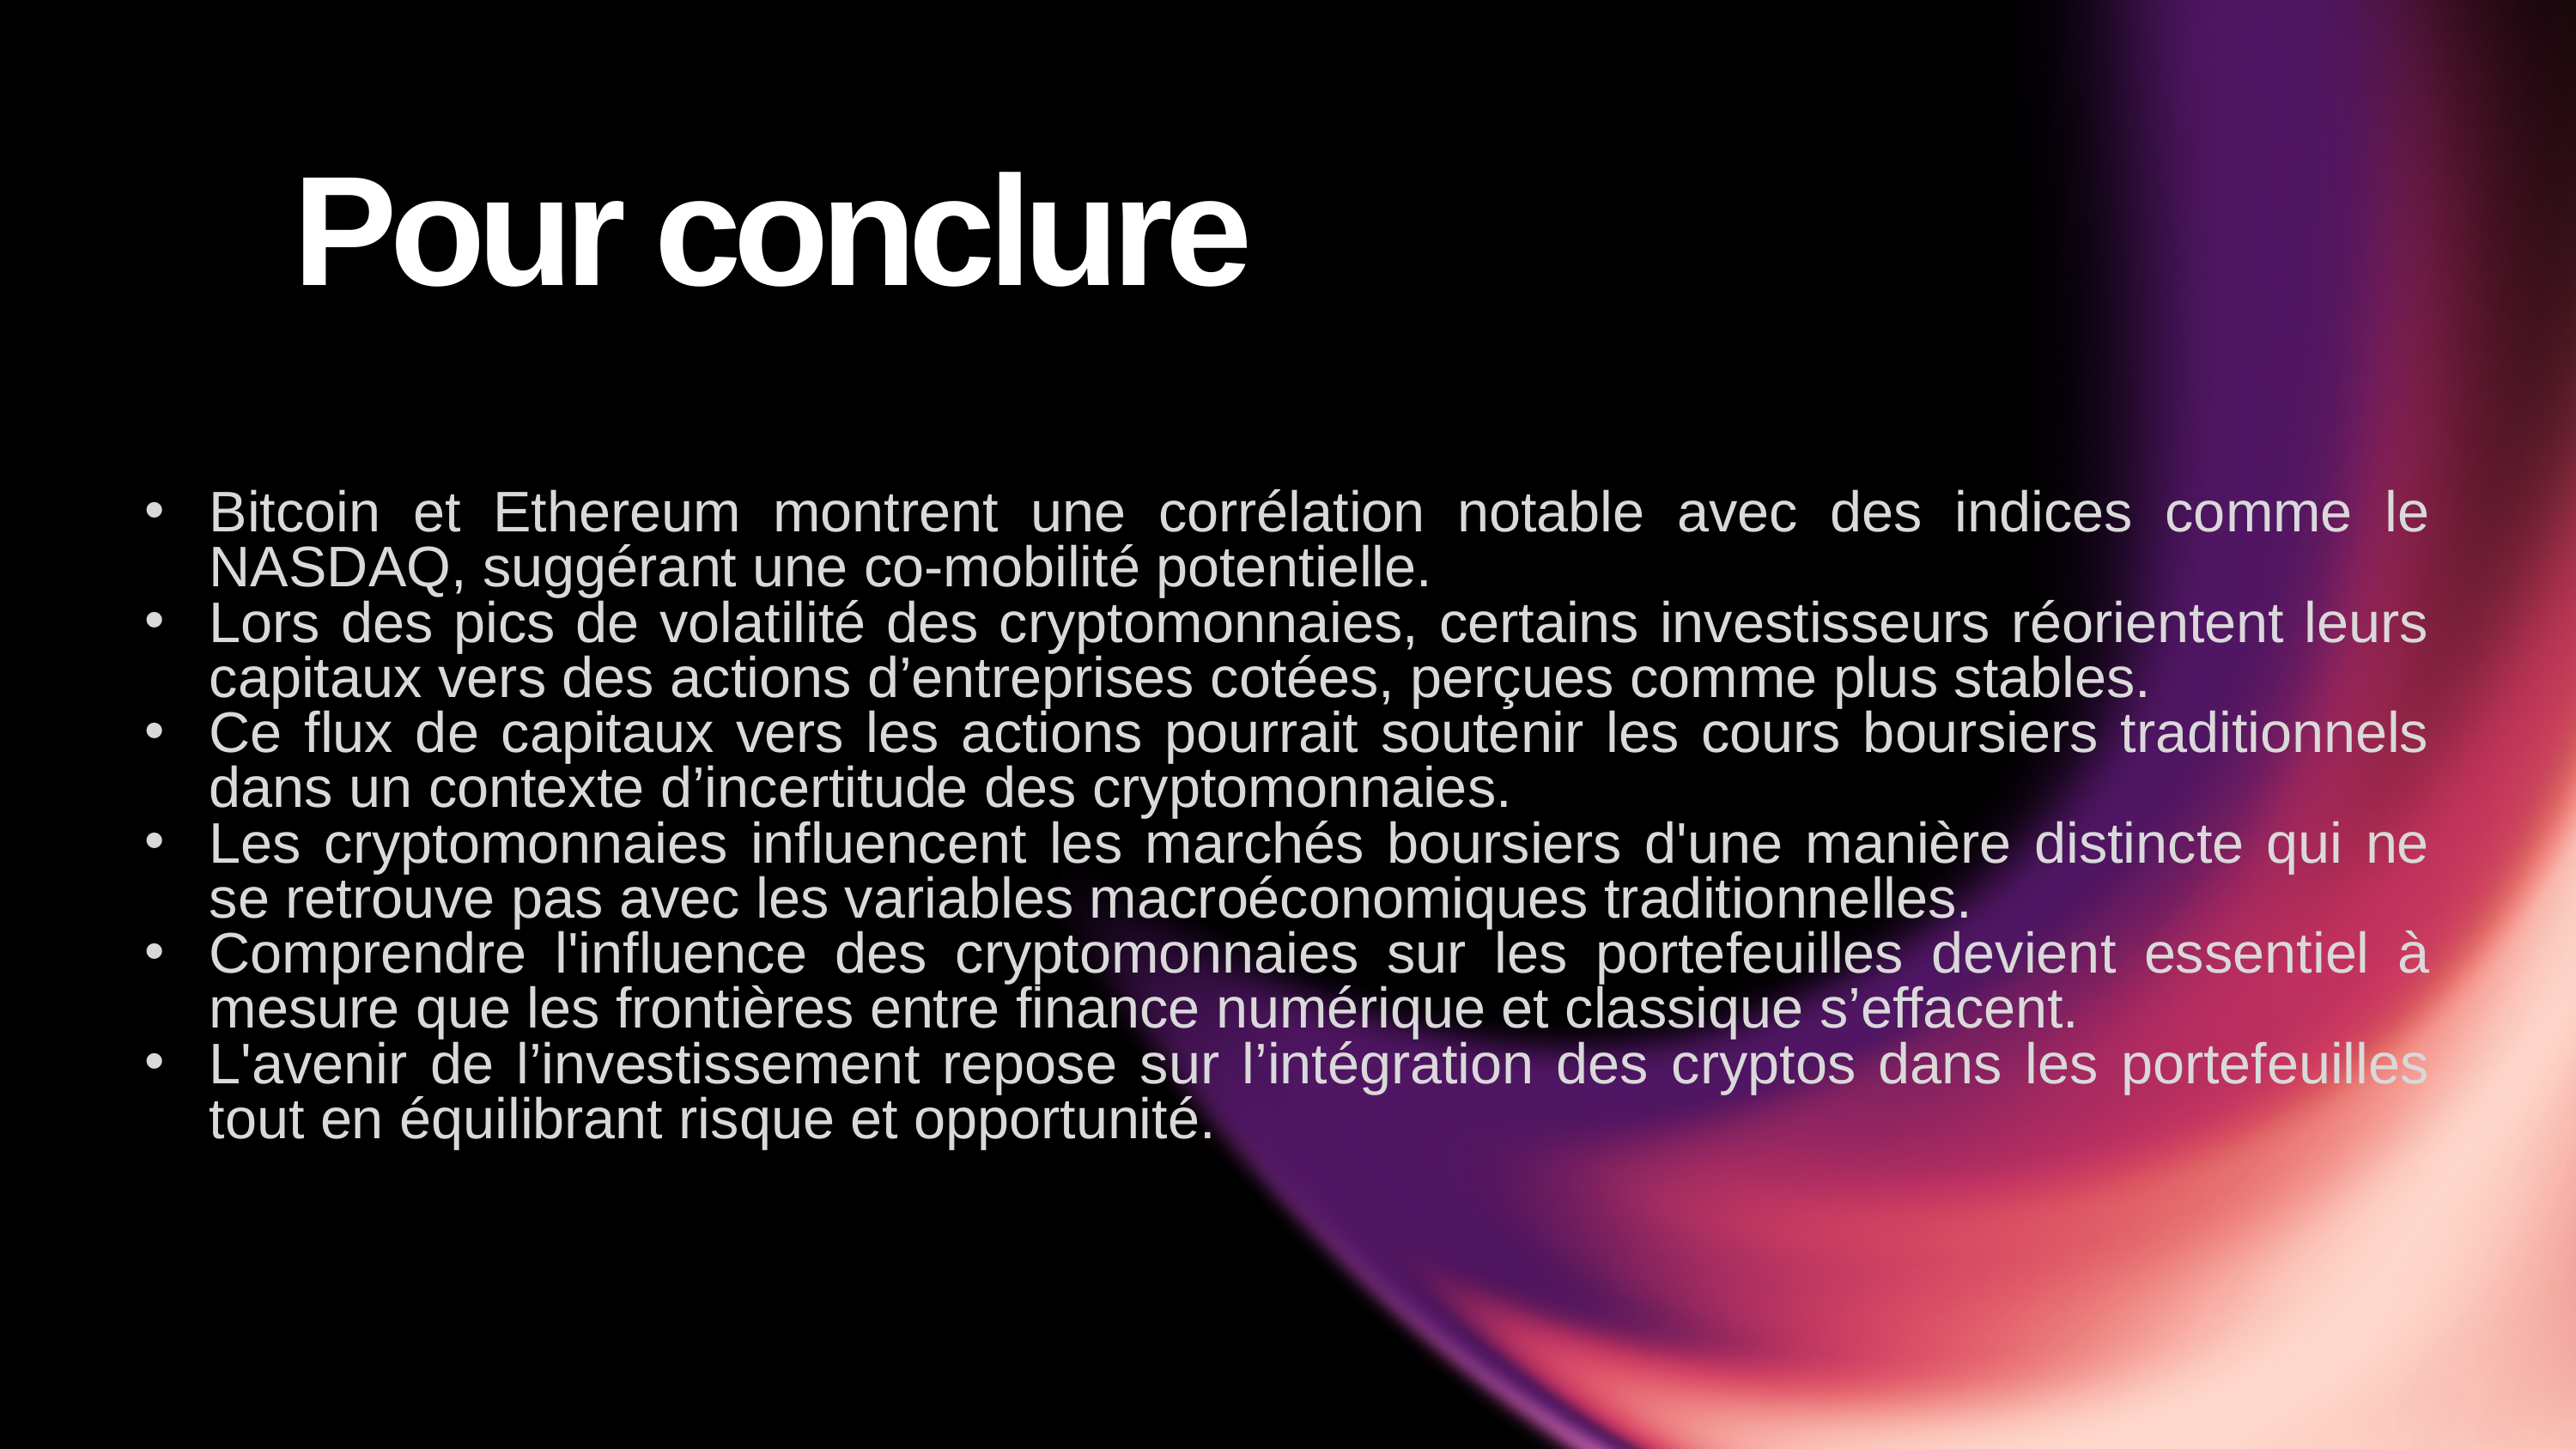

Pour conclure
Bitcoin et Ethereum montrent une corrélation notable avec des indices comme le NASDAQ, suggérant une co-mobilité potentielle.
Lors des pics de volatilité des cryptomonnaies, certains investisseurs réorientent leurs capitaux vers des actions d’entreprises cotées, perçues comme plus stables.
Ce flux de capitaux vers les actions pourrait soutenir les cours boursiers traditionnels dans un contexte d’incertitude des cryptomonnaies.
Les cryptomonnaies influencent les marchés boursiers d'une manière distincte qui ne se retrouve pas avec les variables macroéconomiques traditionnelles.
Comprendre l'influence des cryptomonnaies sur les portefeuilles devient essentiel à mesure que les frontières entre finance numérique et classique s’effacent.
L'avenir de l’investissement repose sur l’intégration des cryptos dans les portefeuilles tout en équilibrant risque et opportunité.